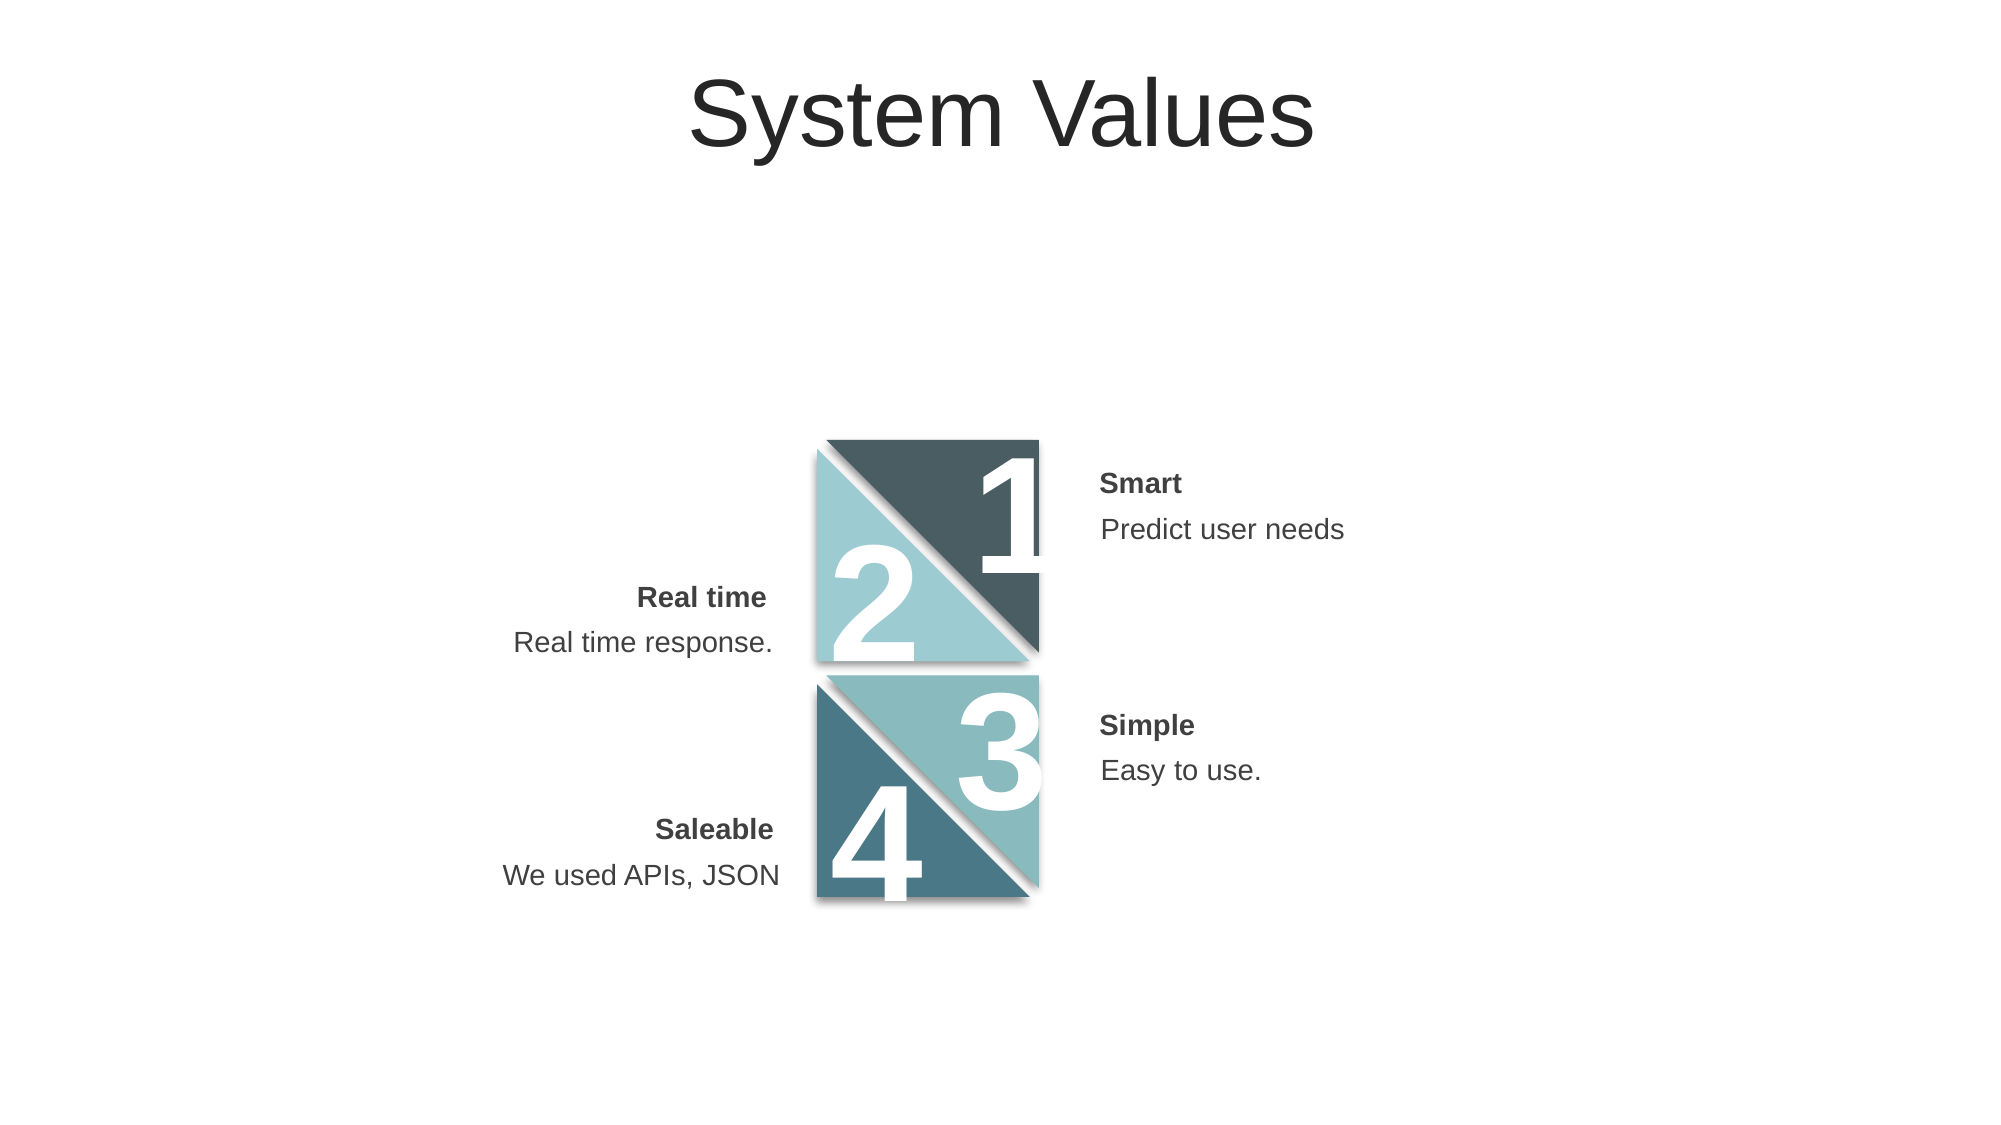

System Values
1

Smart
Predict user needs
2
Real time
Real time response.
3

Simple
Easy to use.
4
Saleable
We used APIs, JSON